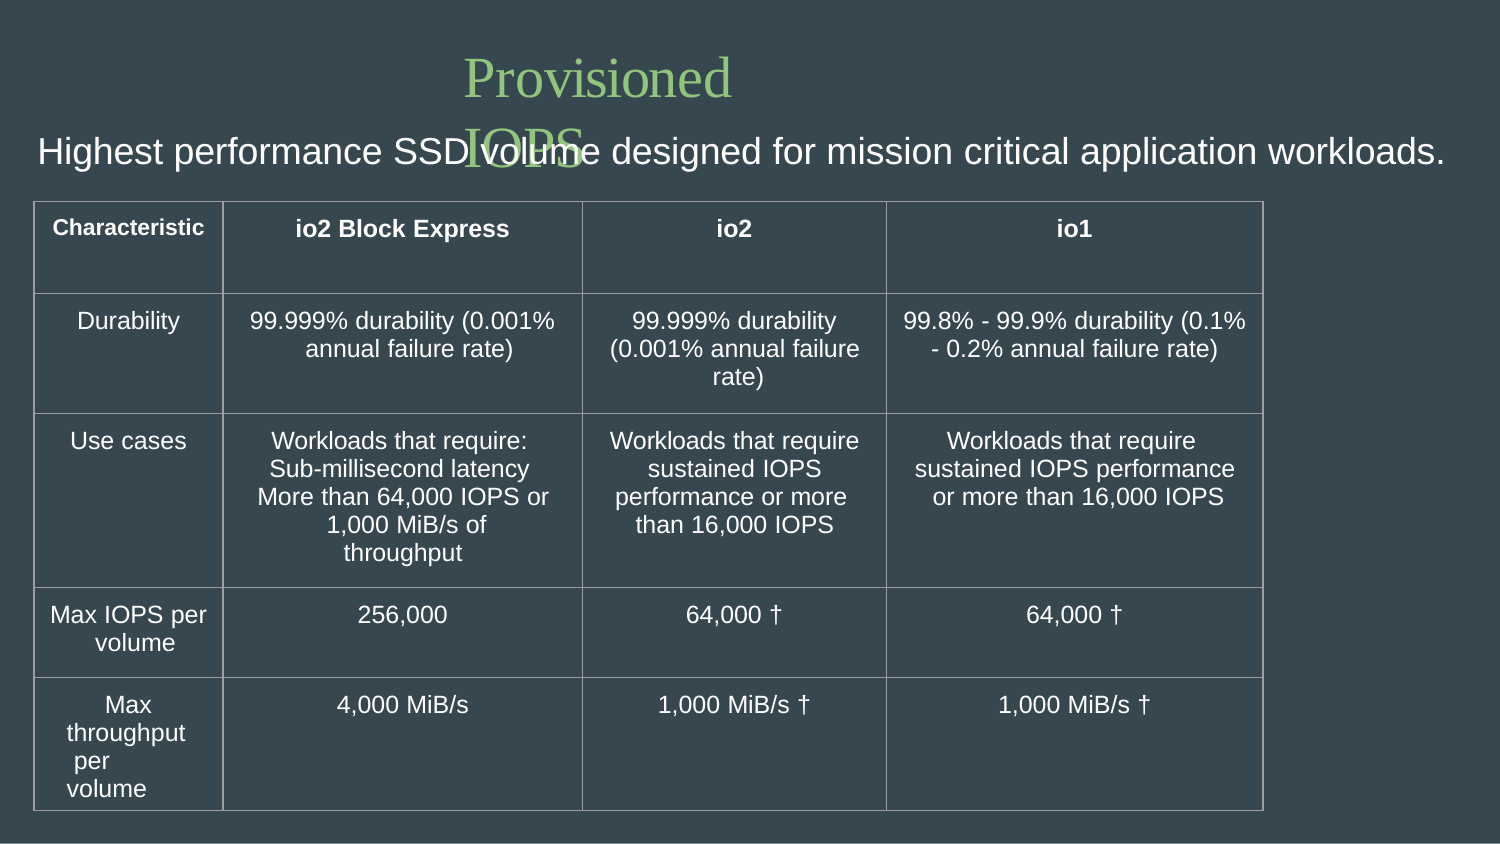

# Provisioned IOPS
Highest performance SSD volume designed for mission critical application workloads.
| Characteristic | io2 Block Express | io2 | io1 |
| --- | --- | --- | --- |
| Durability | 99.999% durability (0.001% annual failure rate) | 99.999% durability (0.001% annual failure rate) | 99.8% - 99.9% durability (0.1% - 0.2% annual failure rate) |
| Use cases | Workloads that require: Sub-millisecond latency More than 64,000 IOPS or 1,000 MiB/s of throughput | Workloads that require sustained IOPS performance or more than 16,000 IOPS | Workloads that require sustained IOPS performance or more than 16,000 IOPS |
| Max IOPS per volume | 256,000 | 64,000 † | 64,000 † |
| Max throughput per volume | 4,000 MiB/s | 1,000 MiB/s † | 1,000 MiB/s † |